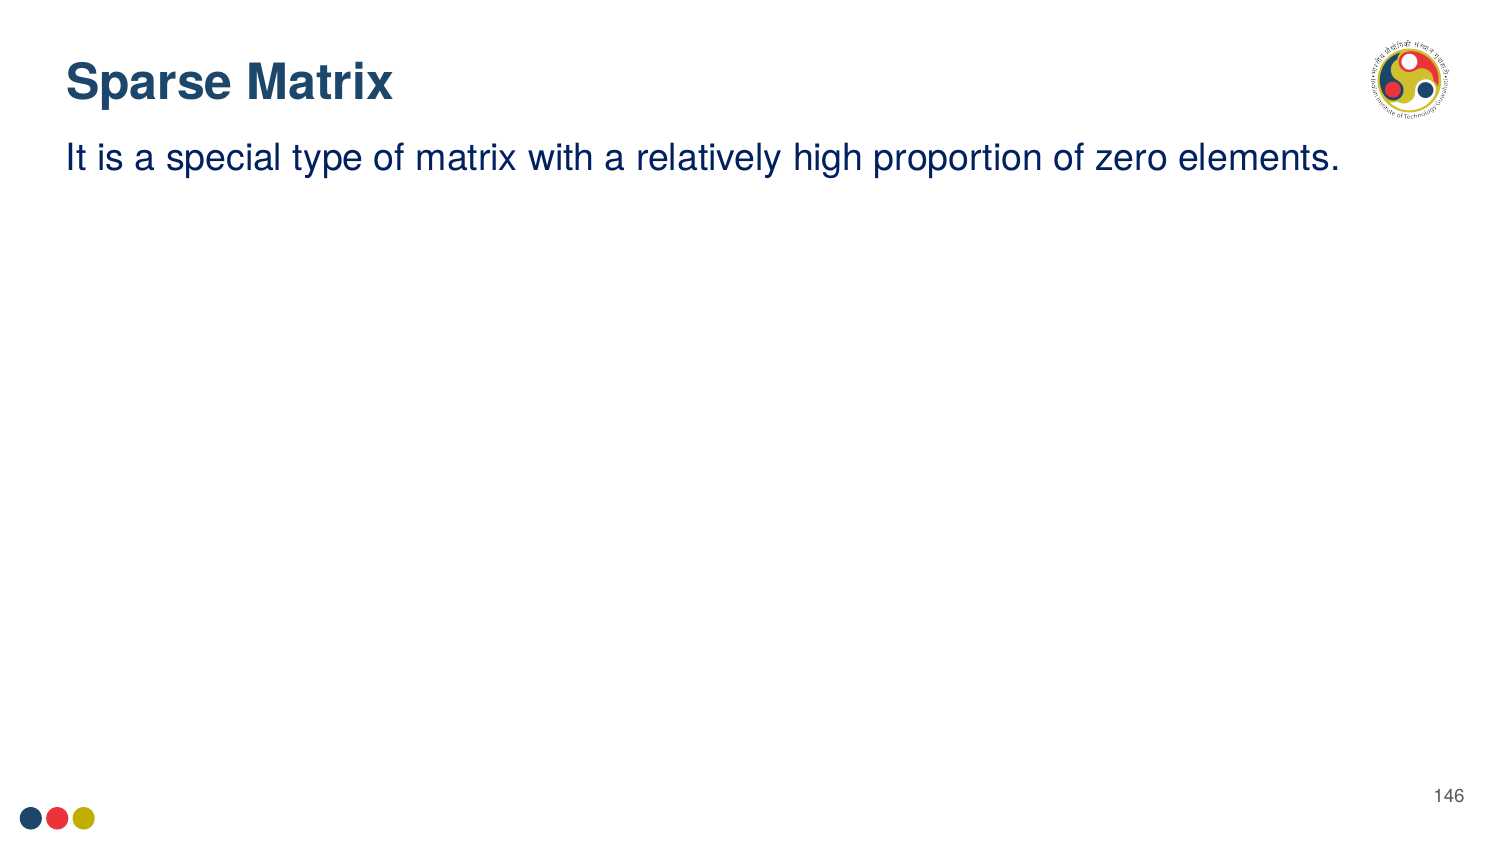

# Sparse Matrix
It is a special type of matrix with a relatively high proportion of zero elements.
146